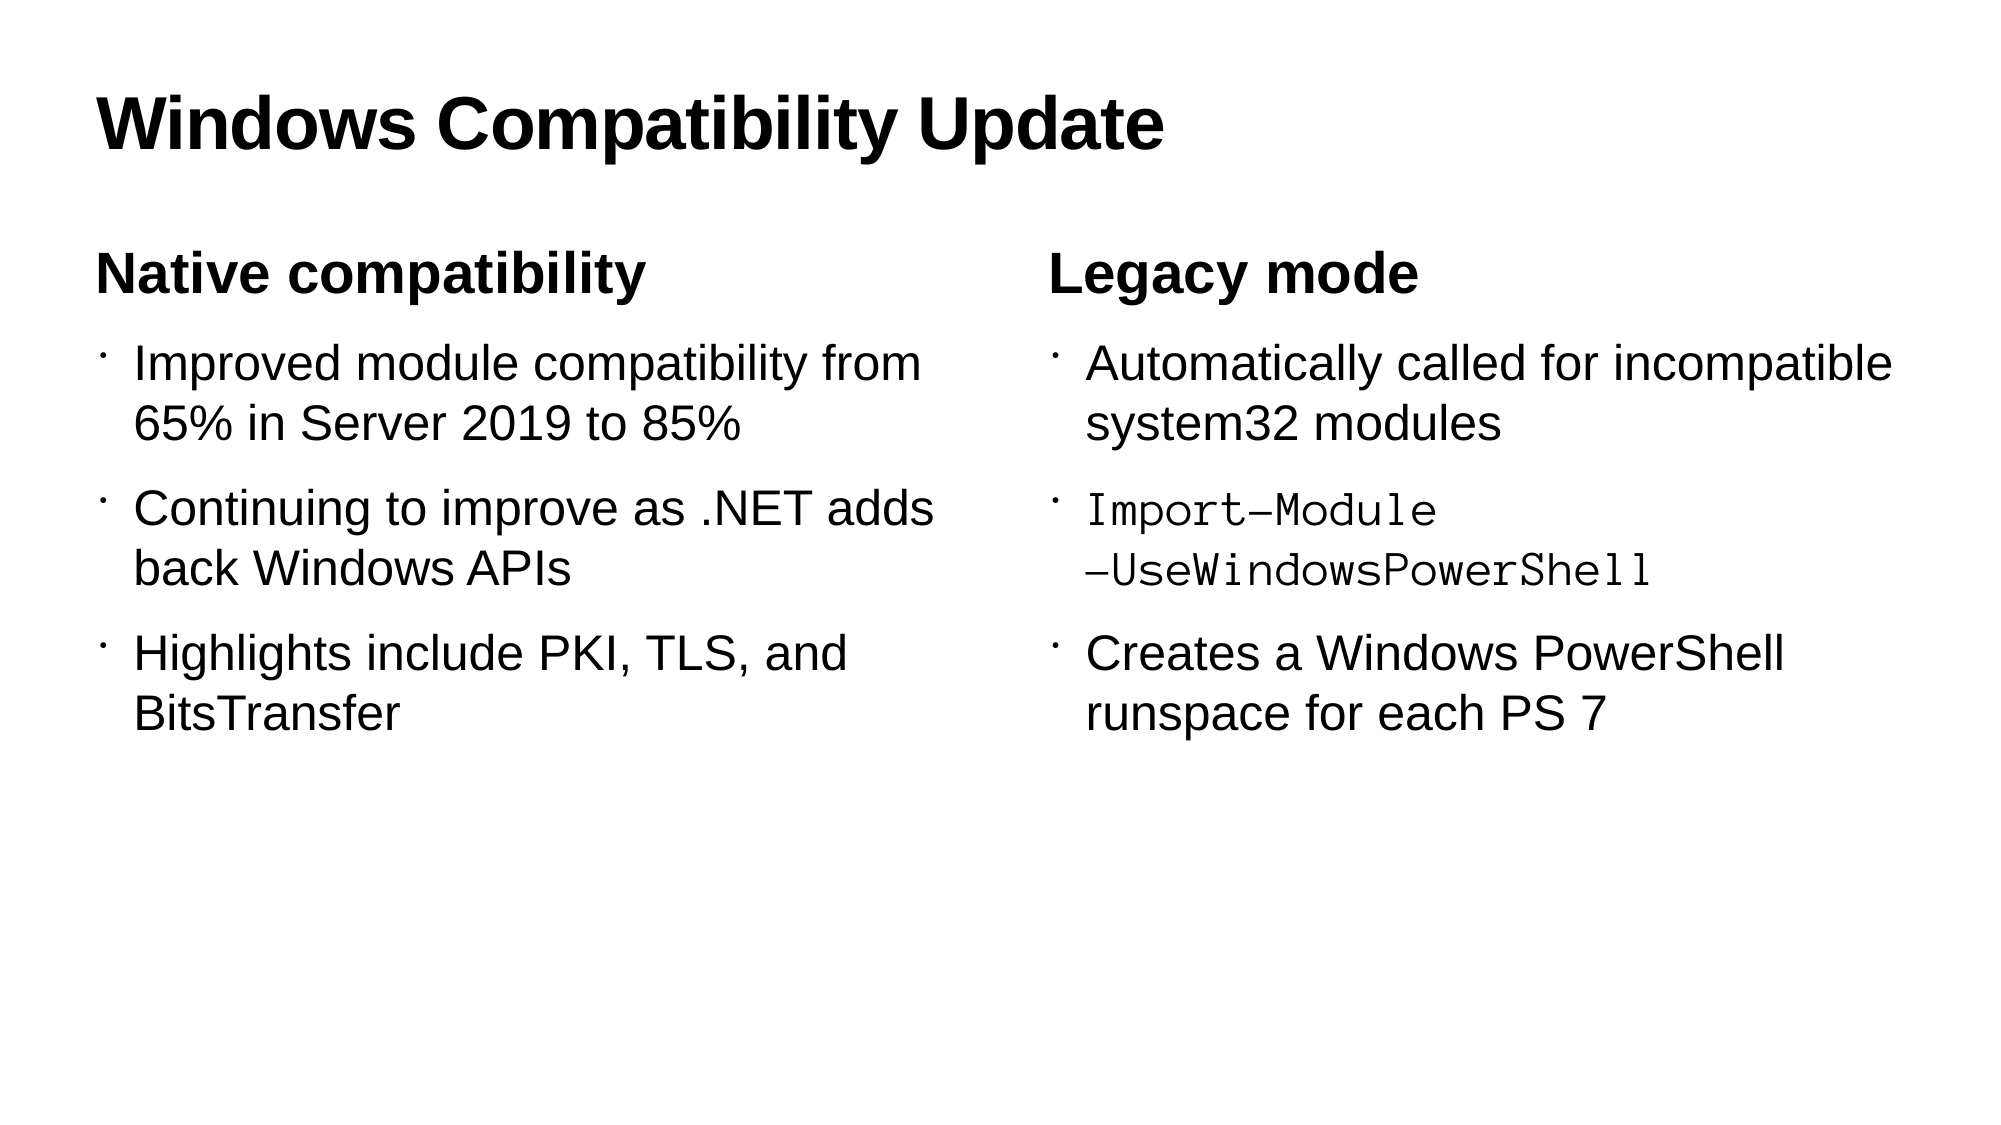

# Windows Compatibility Update
Native compatibility
Improved module compatibility from 65% in Server 2019 to 85%
Continuing to improve as .NET adds back Windows APIs
Highlights include PKI, TLS, and BitsTransfer
Legacy mode
Automatically called for incompatible system32 modules
Import-Module
–UseWindowsPowerShell
Creates a Windows PowerShell runspace for each PS 7